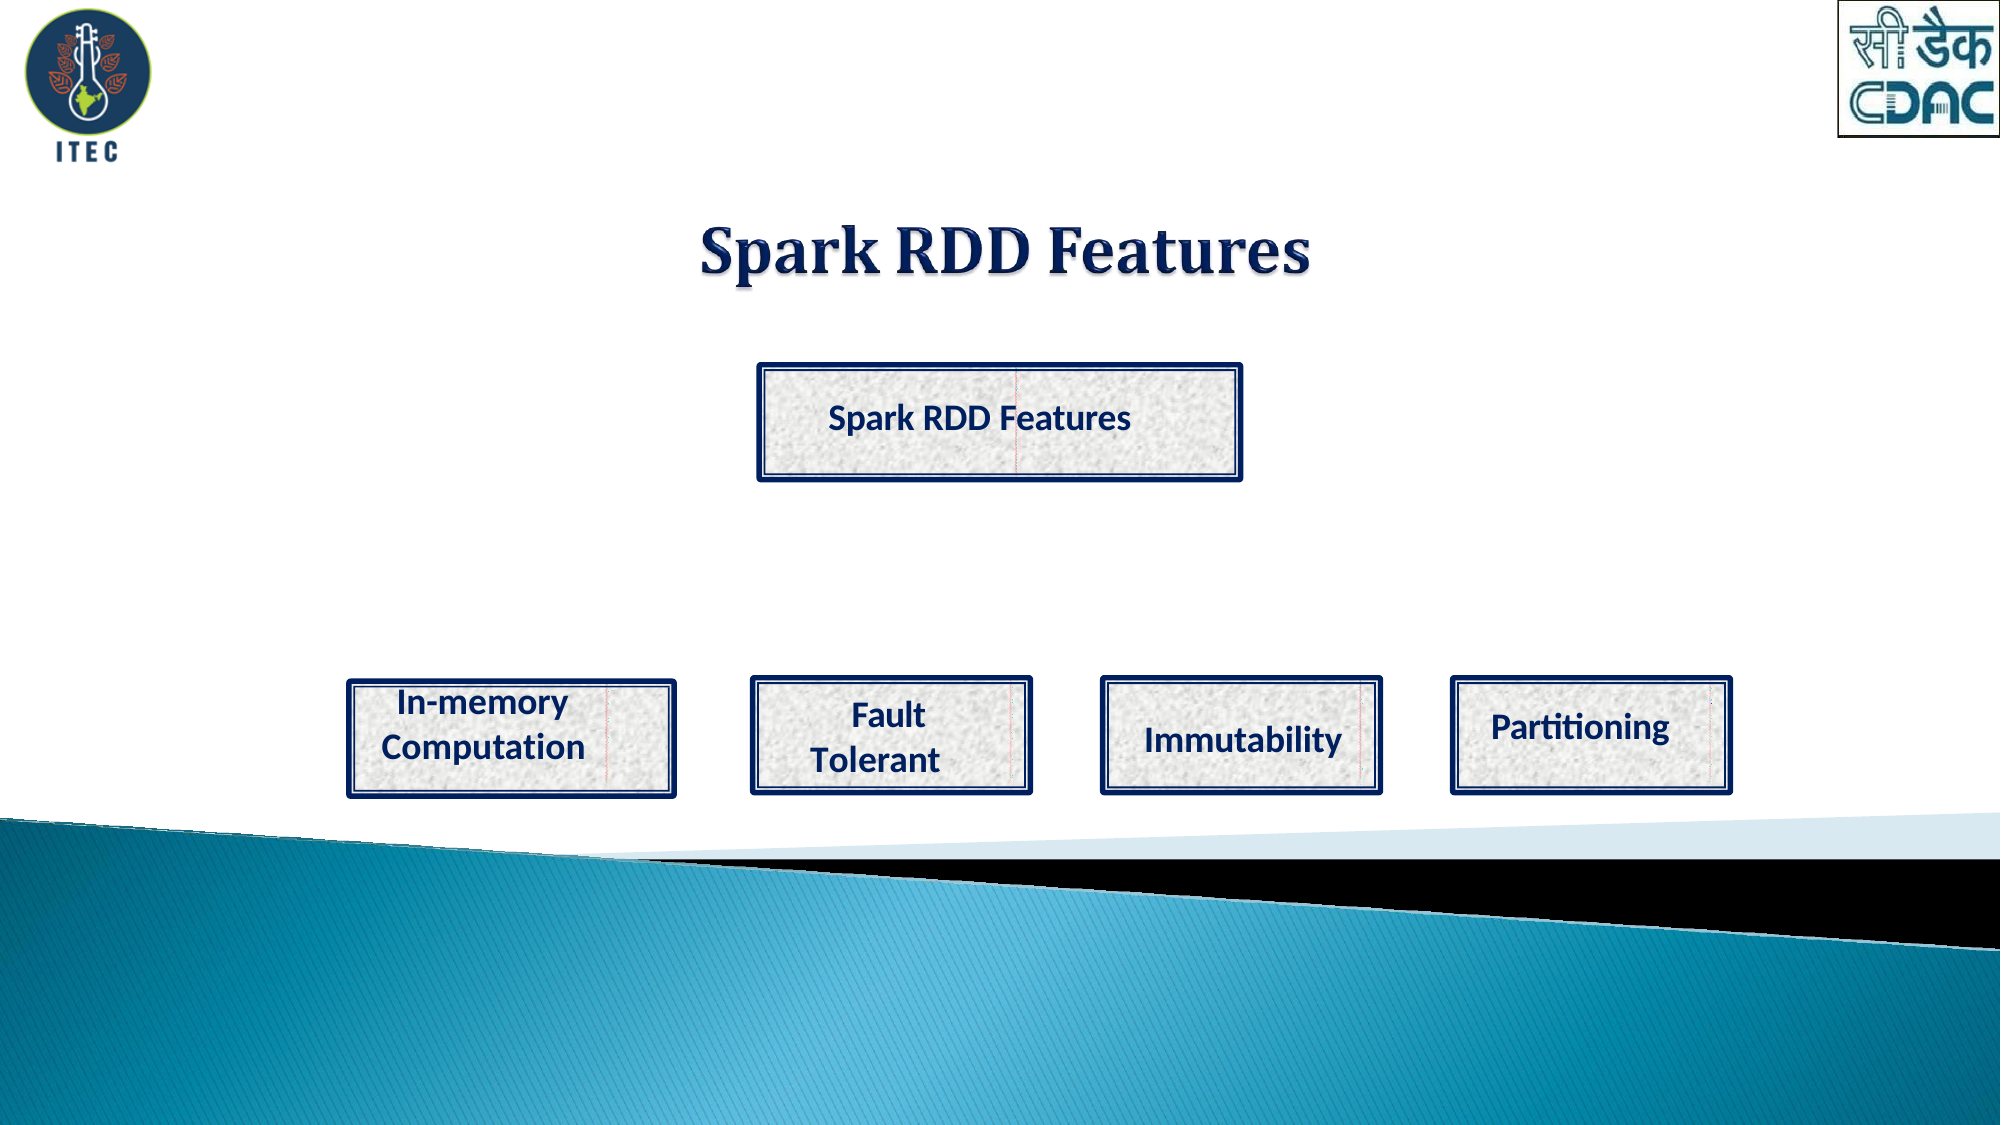

# Spark RDD Features
In-memory  Computation

Fault  Tolerant
Partitioning
Immutability